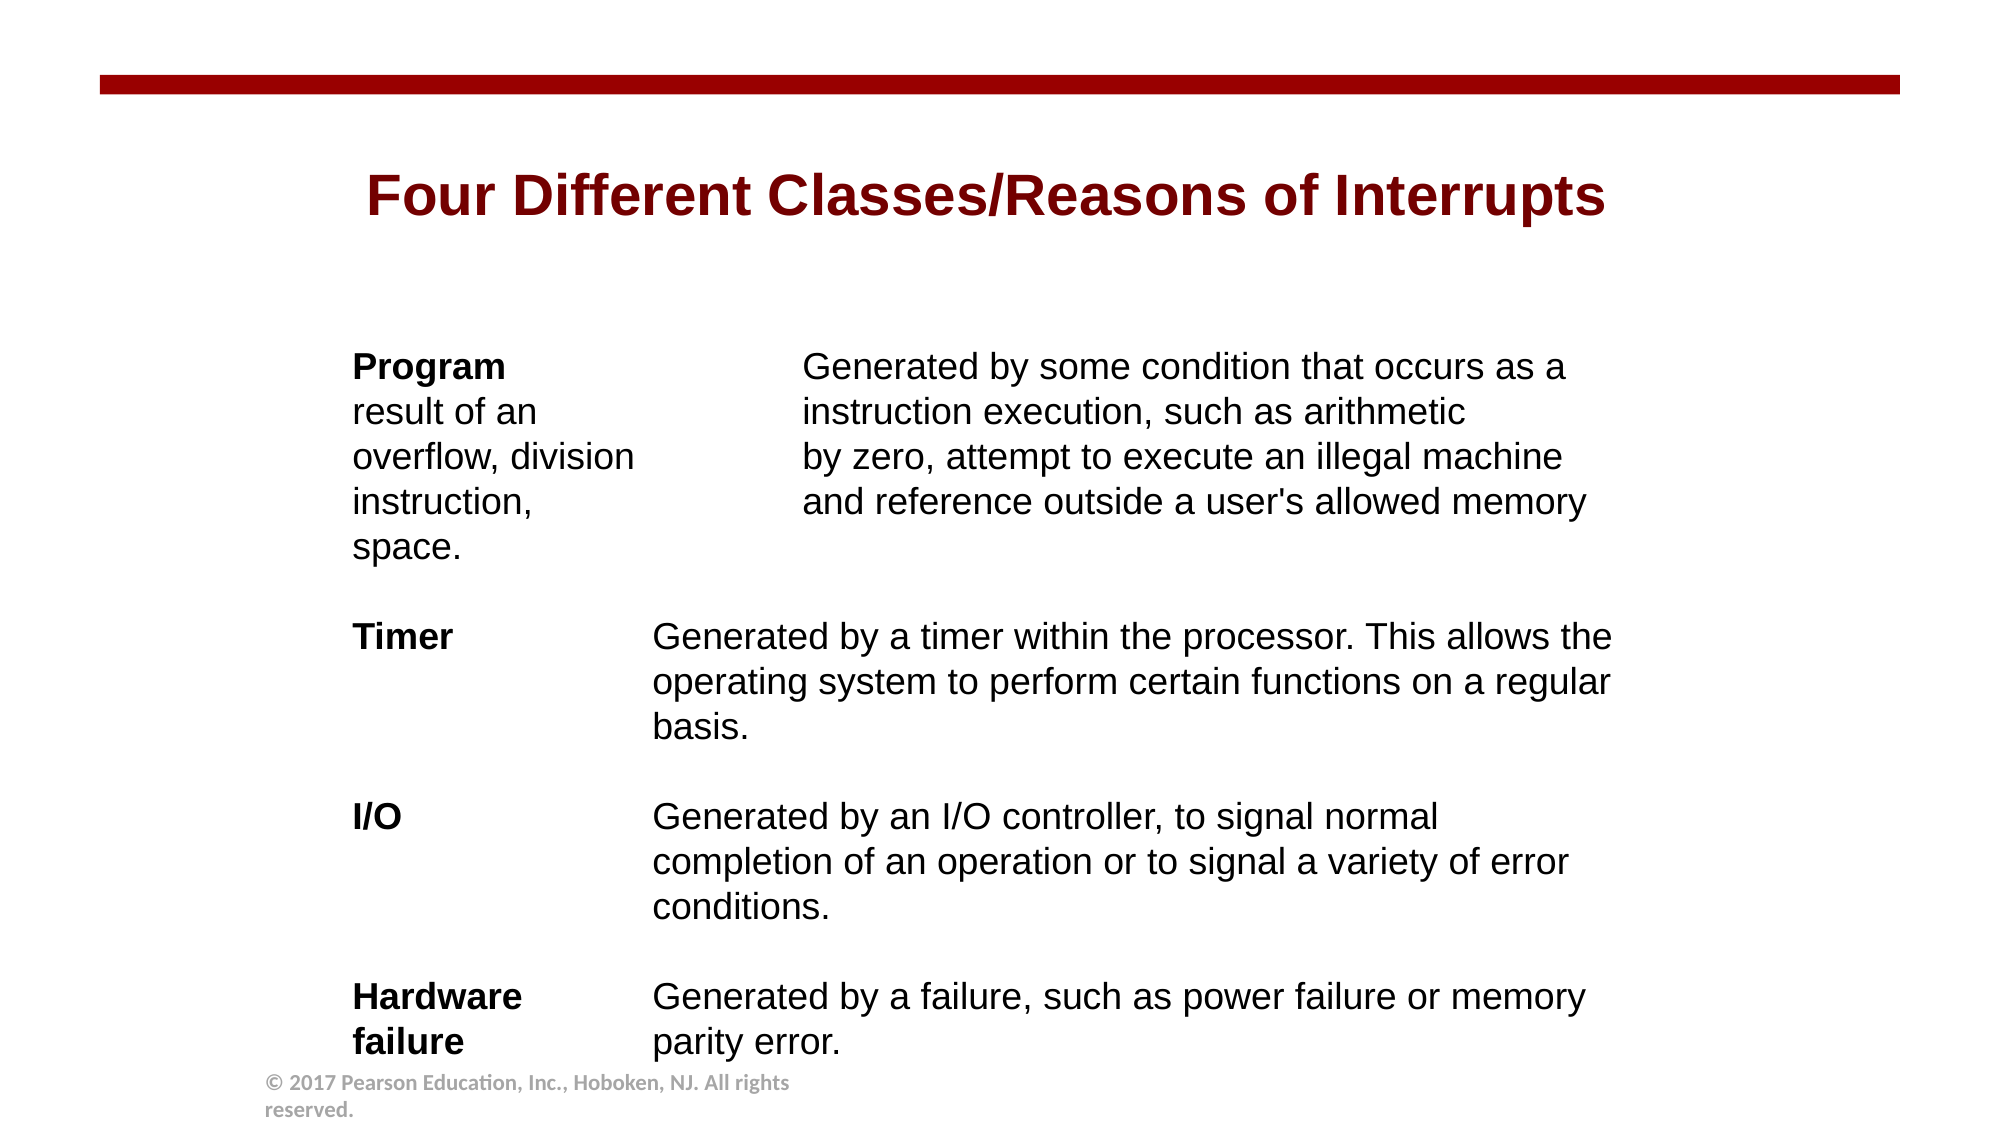

Four Different Classes/Reasons of Interrupts

Program		Generated by some condition that occurs as a result of an 		instruction execution, such as arithmetic overflow, division 		by zero, attempt to execute an illegal machine instruction, 		and reference outside a user's allowed memory space.

Timer		Generated by a timer within the processor. This allows the 		operating system to perform certain functions on a regular 		basis.

I/O		Generated by an I/O controller, to signal normal 			completion of an operation or to signal a variety of error 		conditions.

Hardware 	Generated by a failure, such as power failure or memory
failure		parity error.
© 2017 Pearson Education, Inc., Hoboken, NJ. All rights reserved.